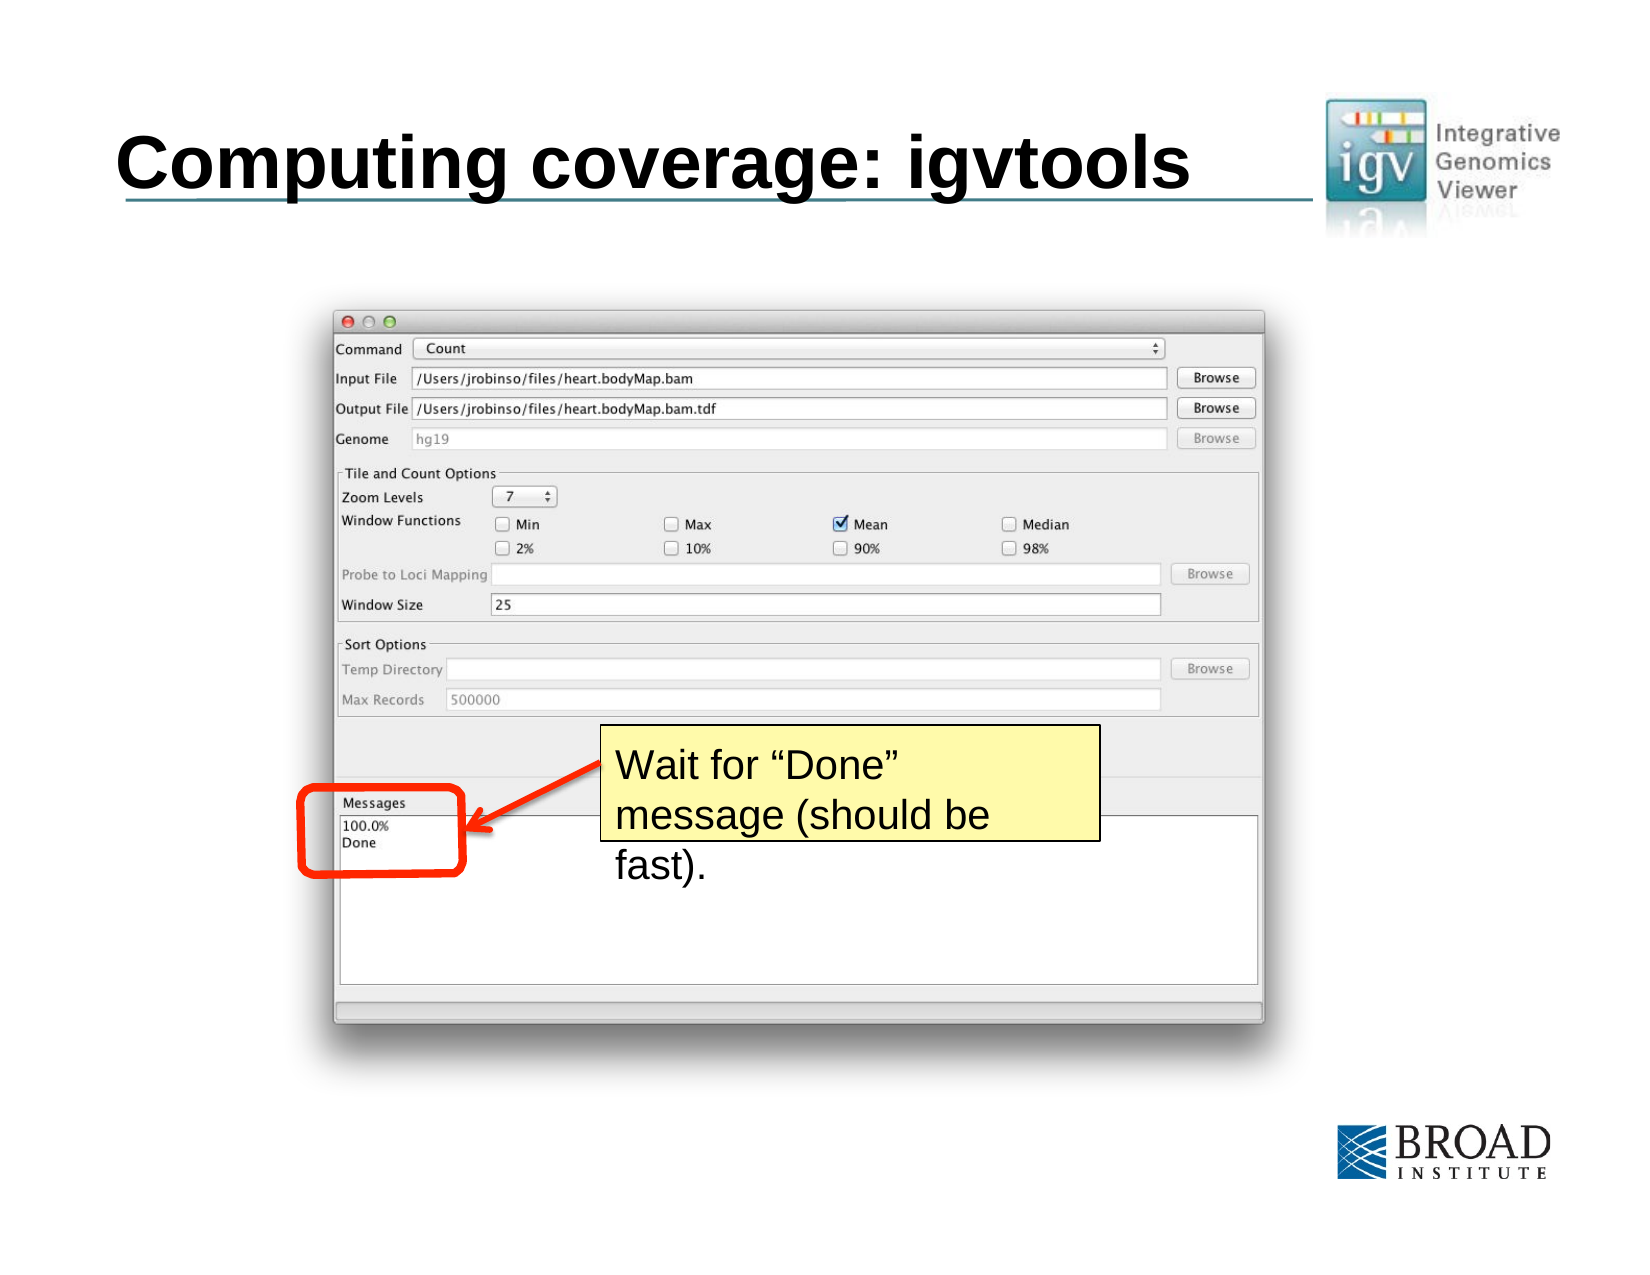

# Computing coverage: igvtools

Wait for “Done” message (should be fast).